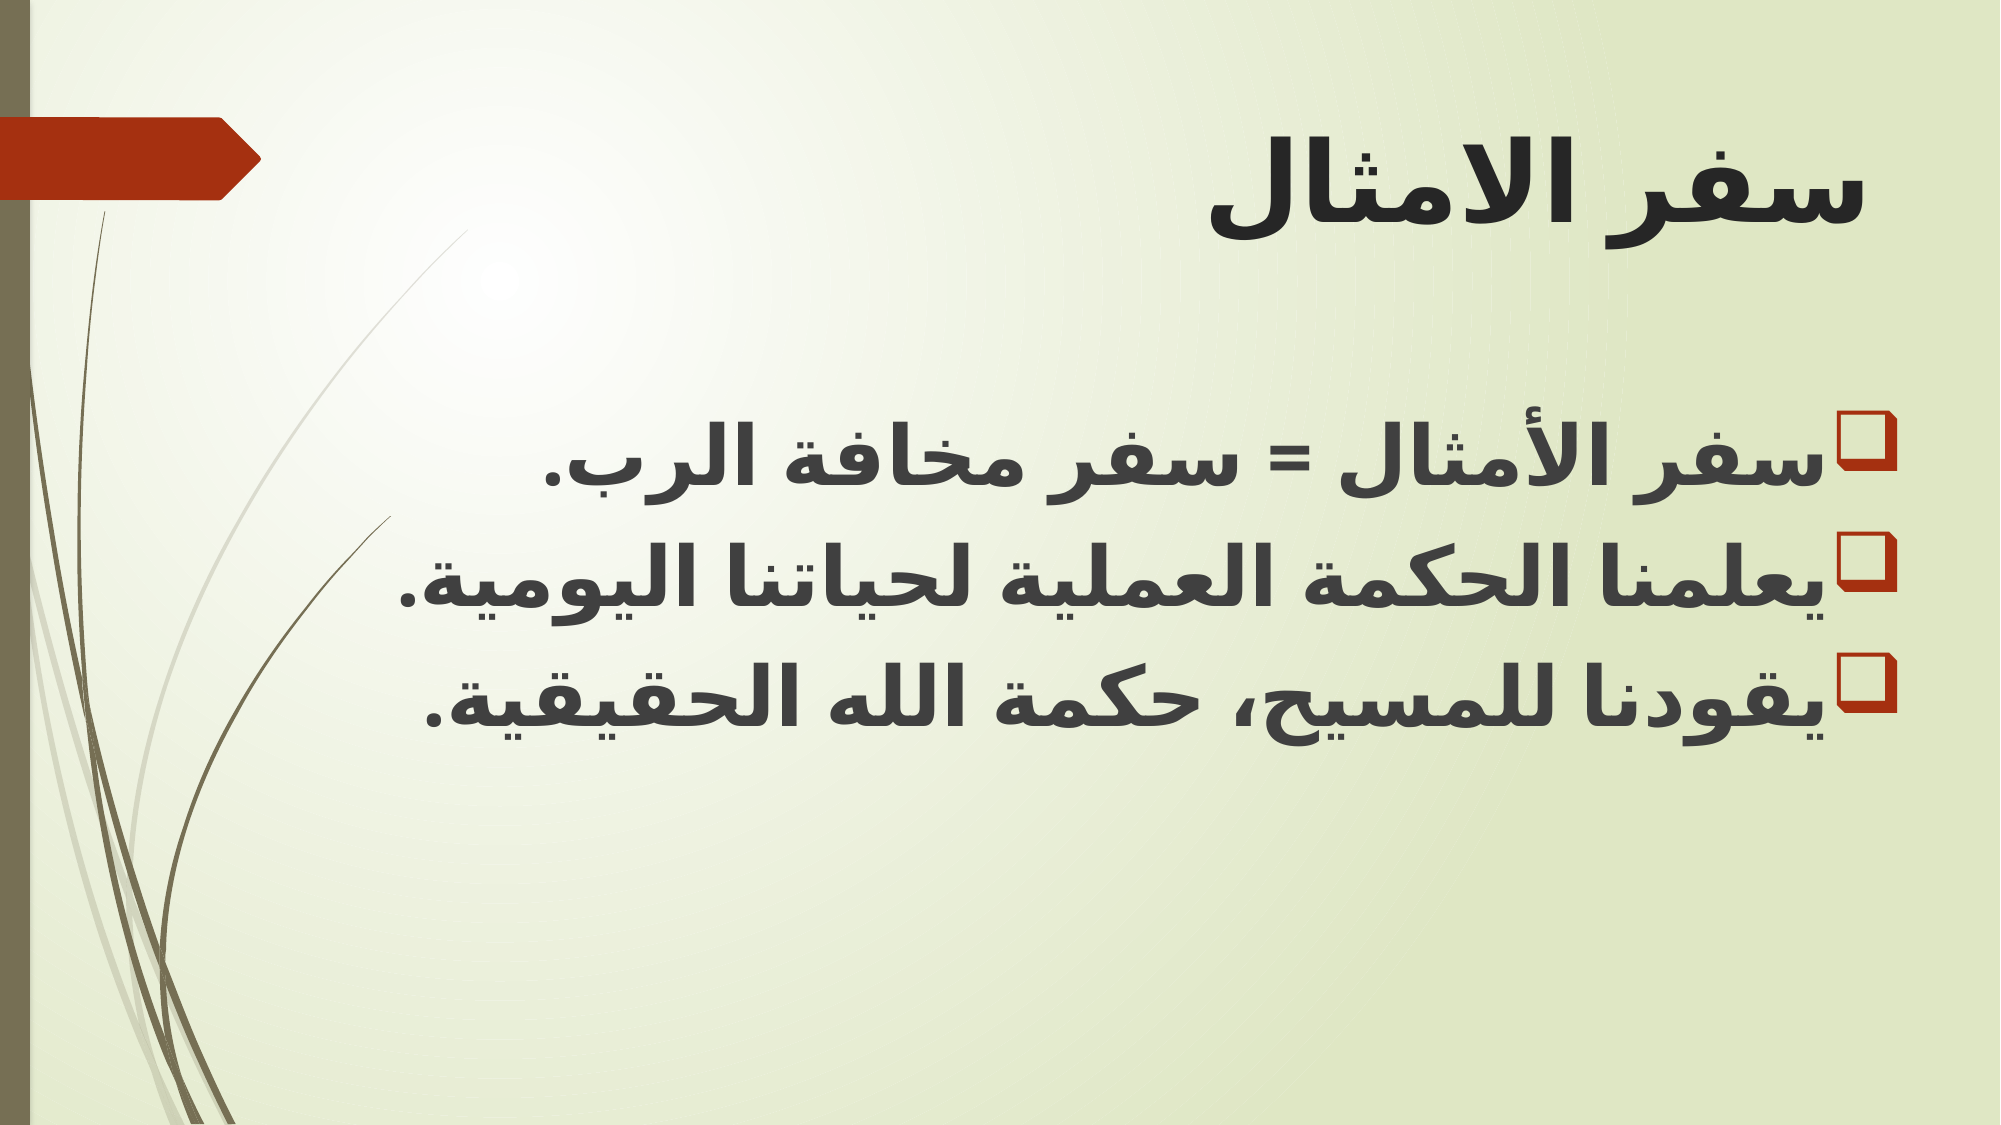

# سفر الامثال
سفر الأمثال = سفر مخافة الرب.
يعلمنا الحكمة العملية لحياتنا اليومية.
يقودنا للمسيح، حكمة الله الحقيقية.